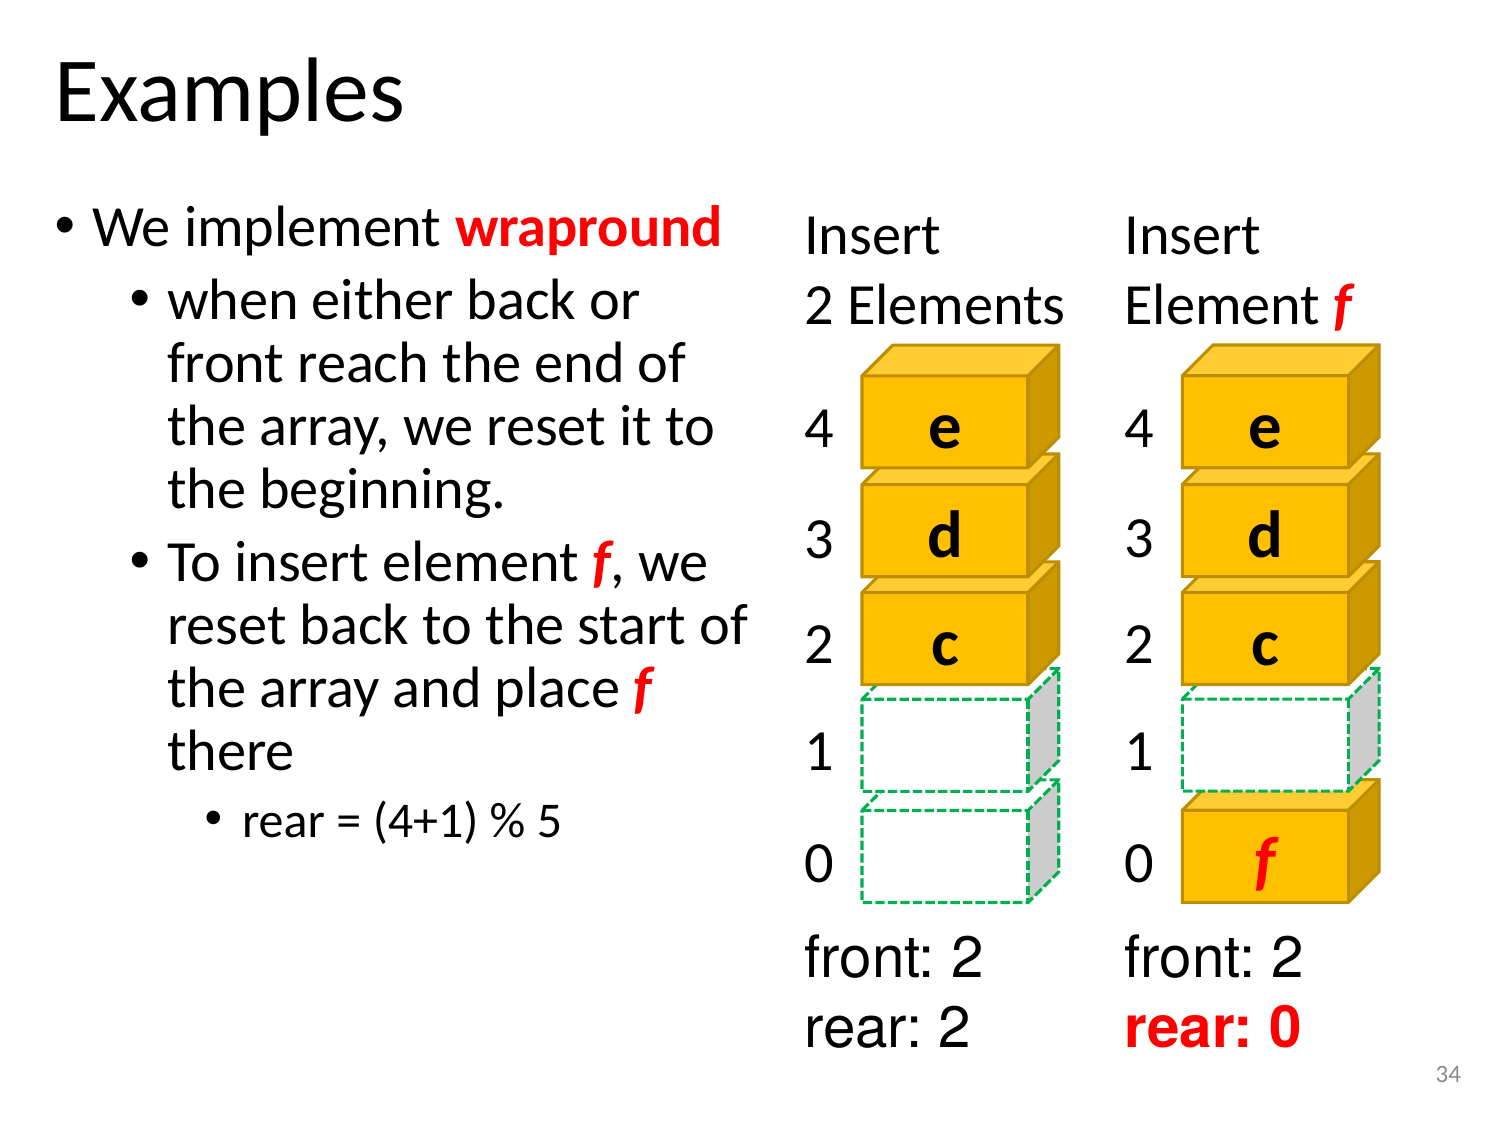

# Examples
Insert
Element f
We implement wrapround
when either back or front reach the end of the array, we reset it to the beginning.
To insert element f, we reset back to the start of the array and place f there
rear = (4+1) % 5

Insert
2 Elements
e
e
4
4
d
d
3
3
c
c
2
2

1
1
f

0
0
front: 2
rear: 0
front: 2
rear: 2
34